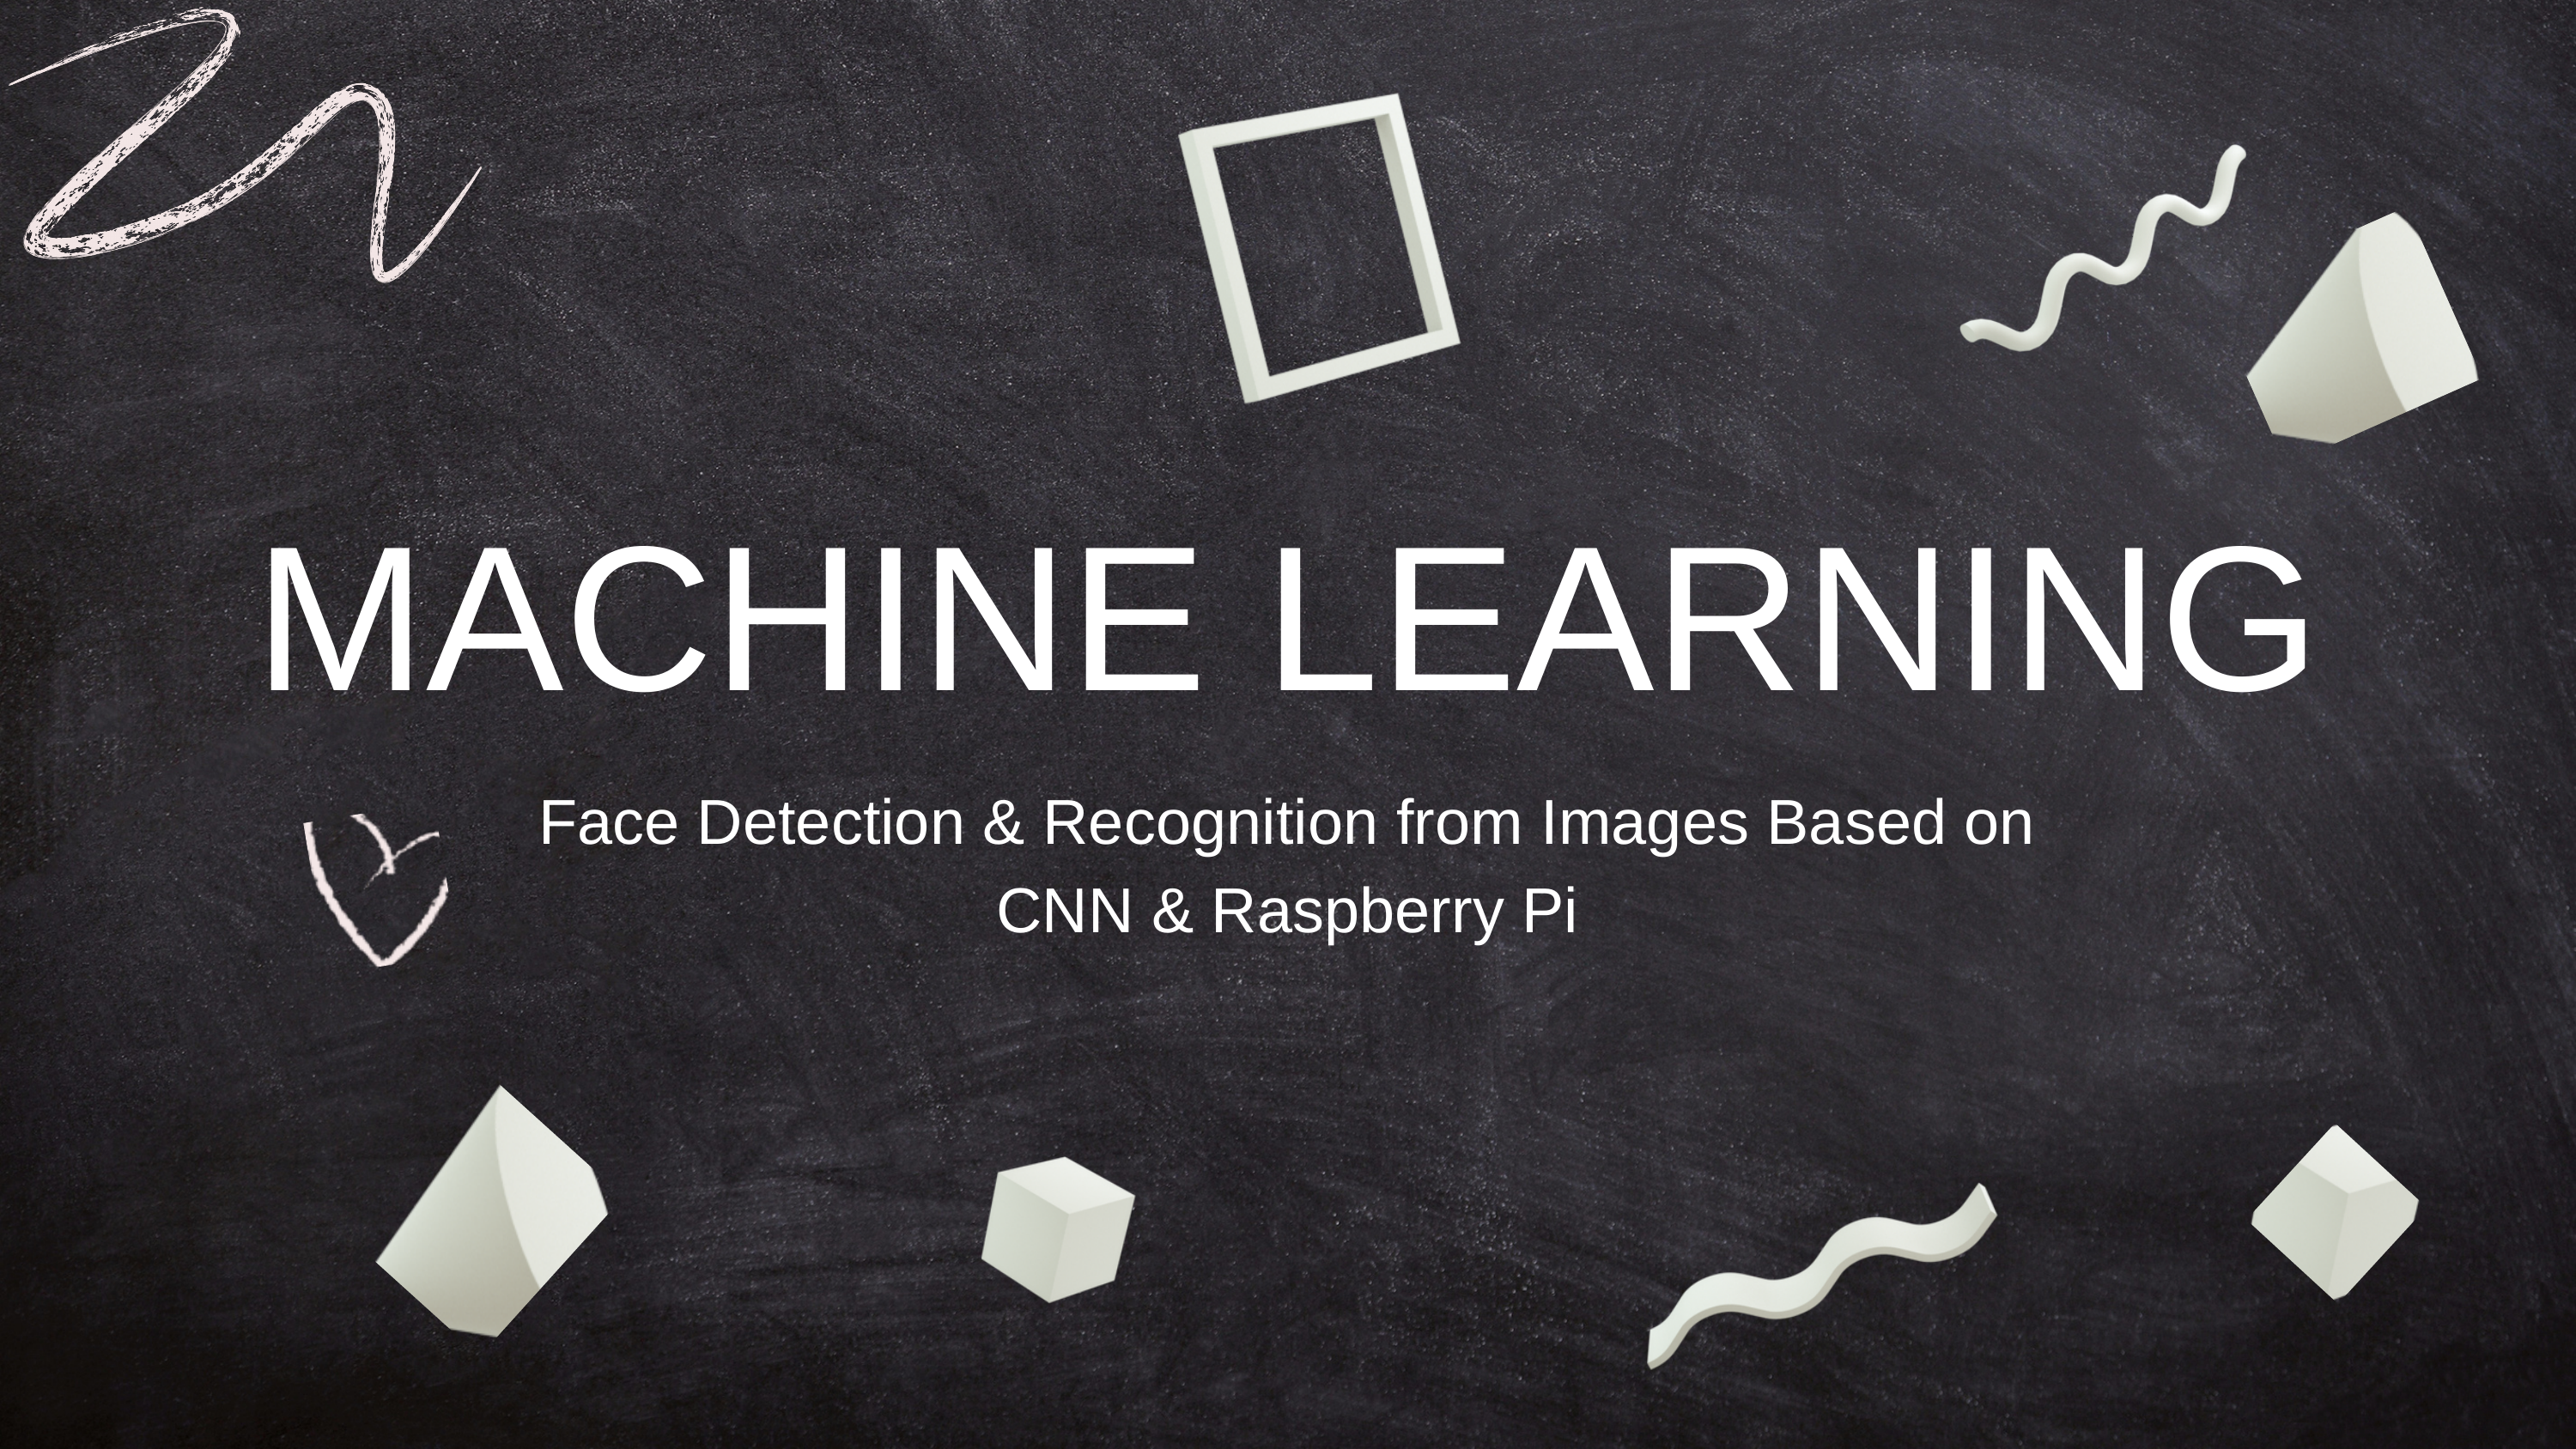

MACHINE LEARNING
Face Detection & Recognition from Images Based on CNN & Raspberry Pi